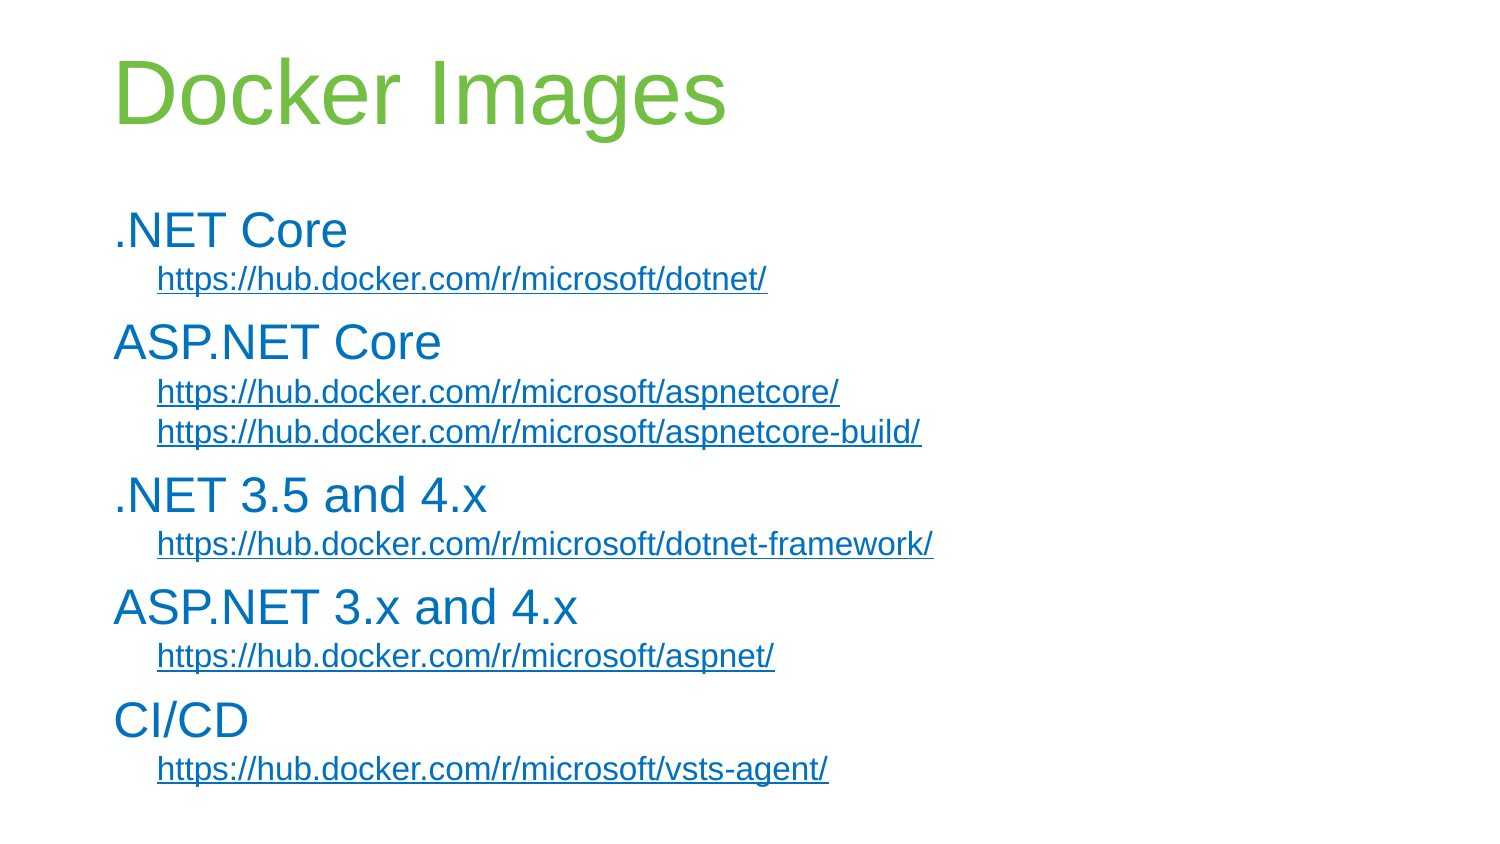

# Docker Images
.NET Core
https://hub.docker.com/r/microsoft/dotnet/
ASP.NET Core
https://hub.docker.com/r/microsoft/aspnetcore/
https://hub.docker.com/r/microsoft/aspnetcore-build/
.NET 3.5 and 4.x
https://hub.docker.com/r/microsoft/dotnet-framework/
ASP.NET 3.x and 4.x
https://hub.docker.com/r/microsoft/aspnet/
CI/CD
https://hub.docker.com/r/microsoft/vsts-agent/